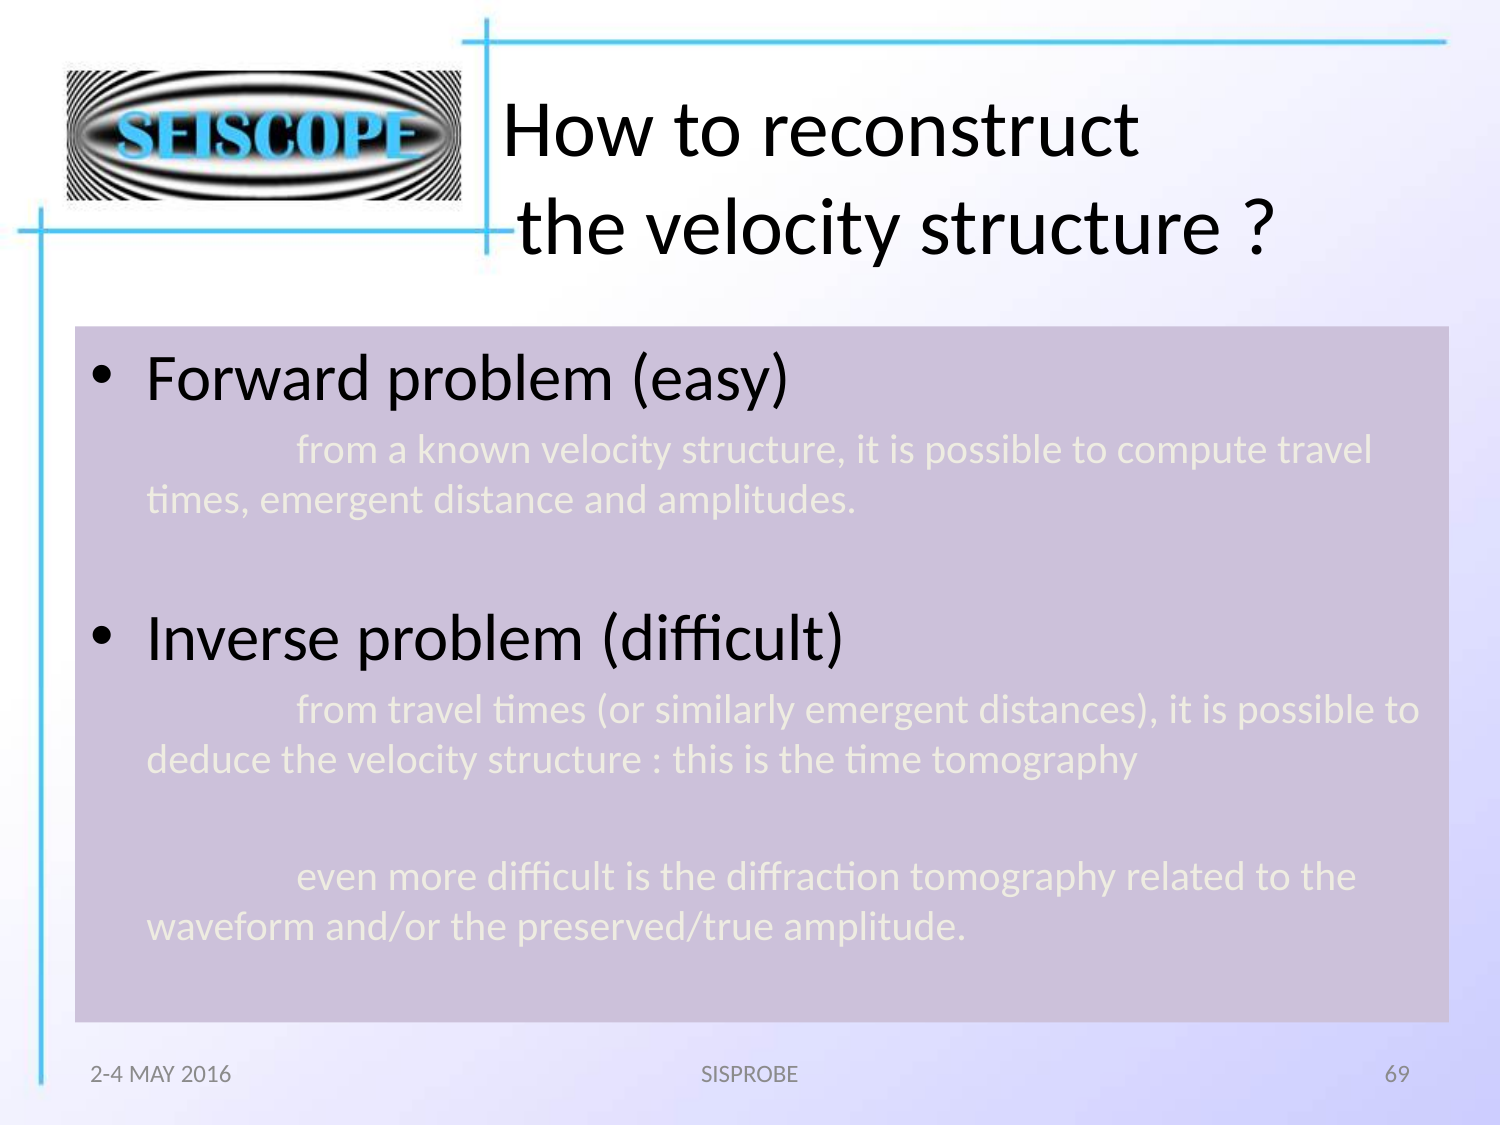

# How to reconstruct the velocity structure ?
Forward problem (easy)
		from a known velocity structure, it is possible to compute travel times, emergent distance and amplitudes.

Inverse problem (difficult)
		from travel times (or similarly emergent distances), it is possible to deduce the velocity structure : this is the time tomography

		even more difficult is the diffraction tomography related to the waveform and/or the preserved/true amplitude.

2-4 MAY 2016
SISPROBE
69